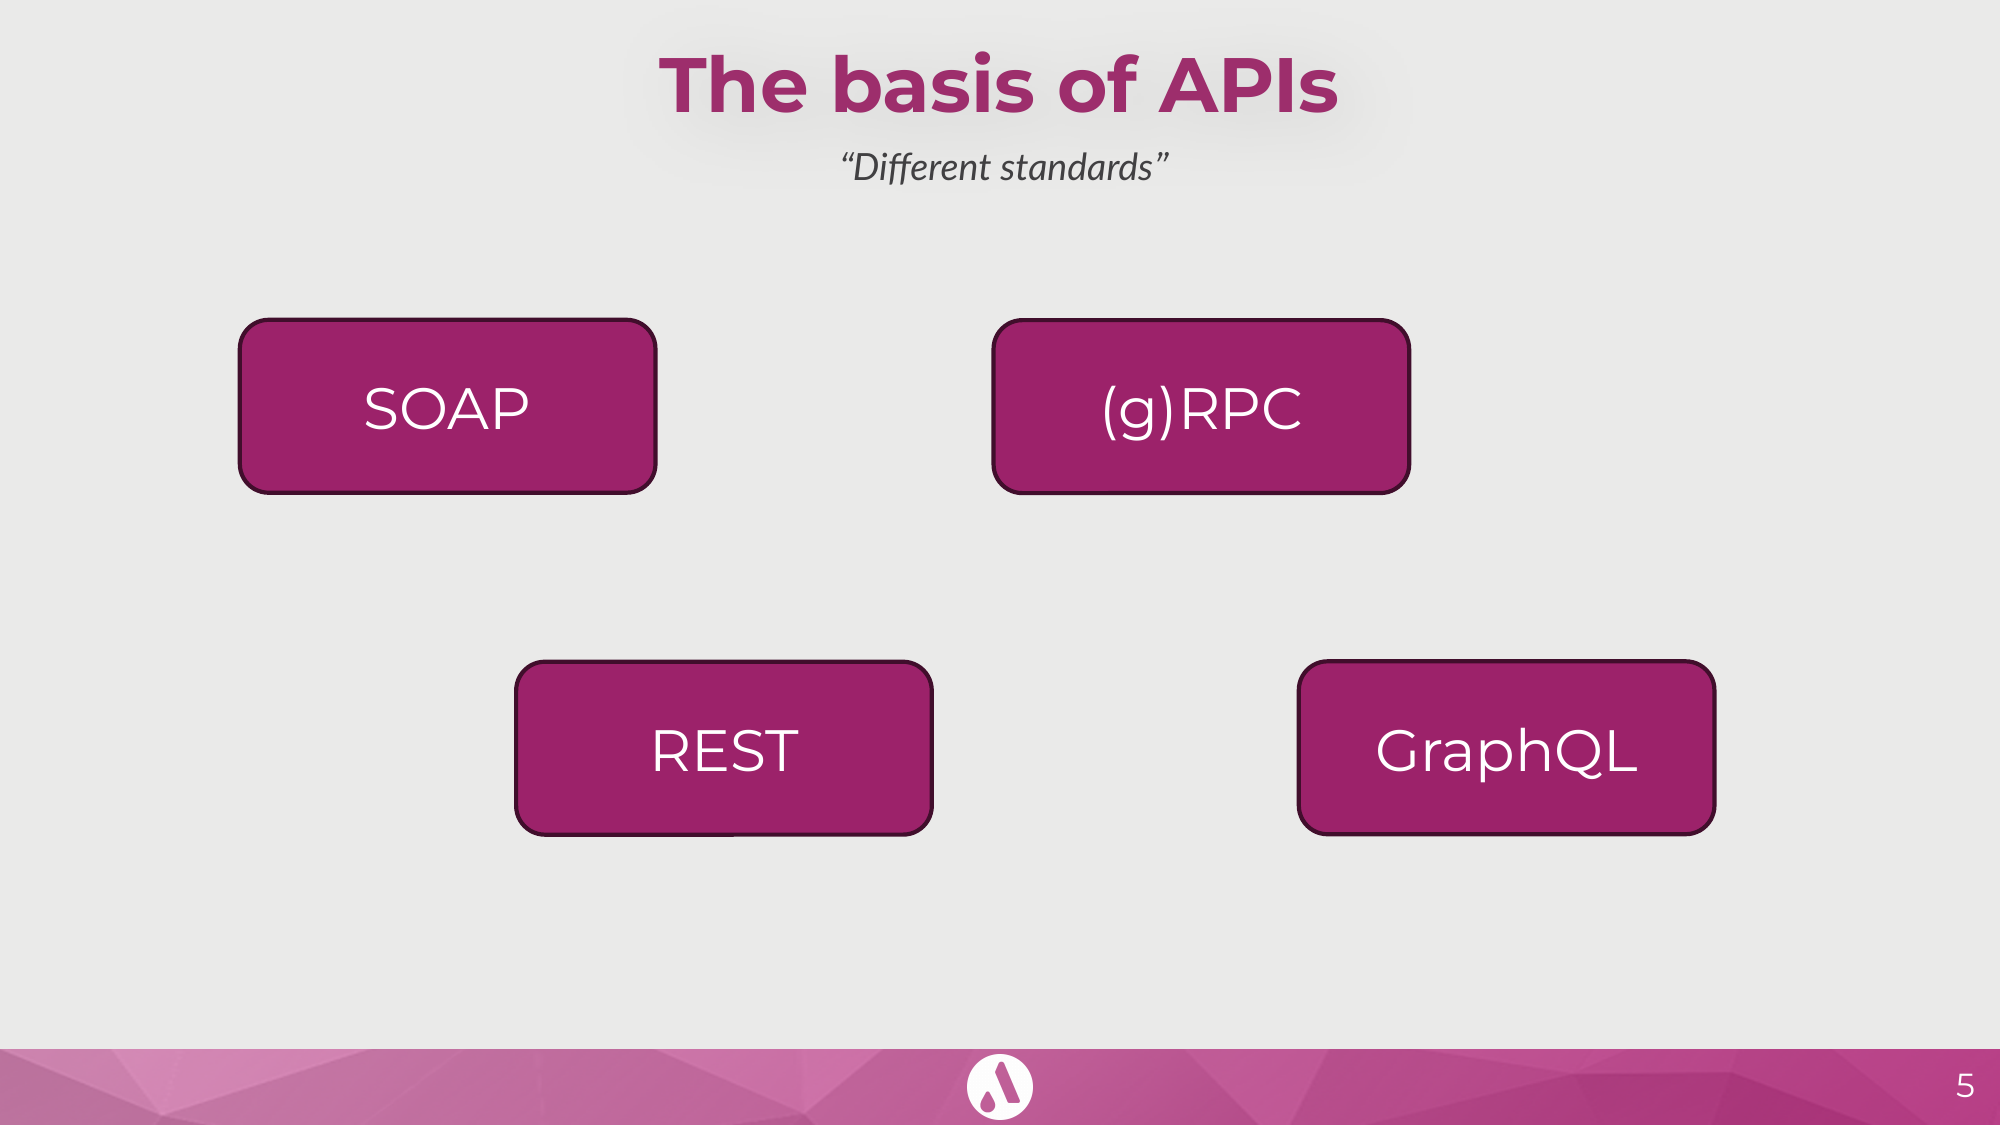

# The basis of APIs
“Different standards”
SOAP
(g)RPC
GraphQL
REST
5